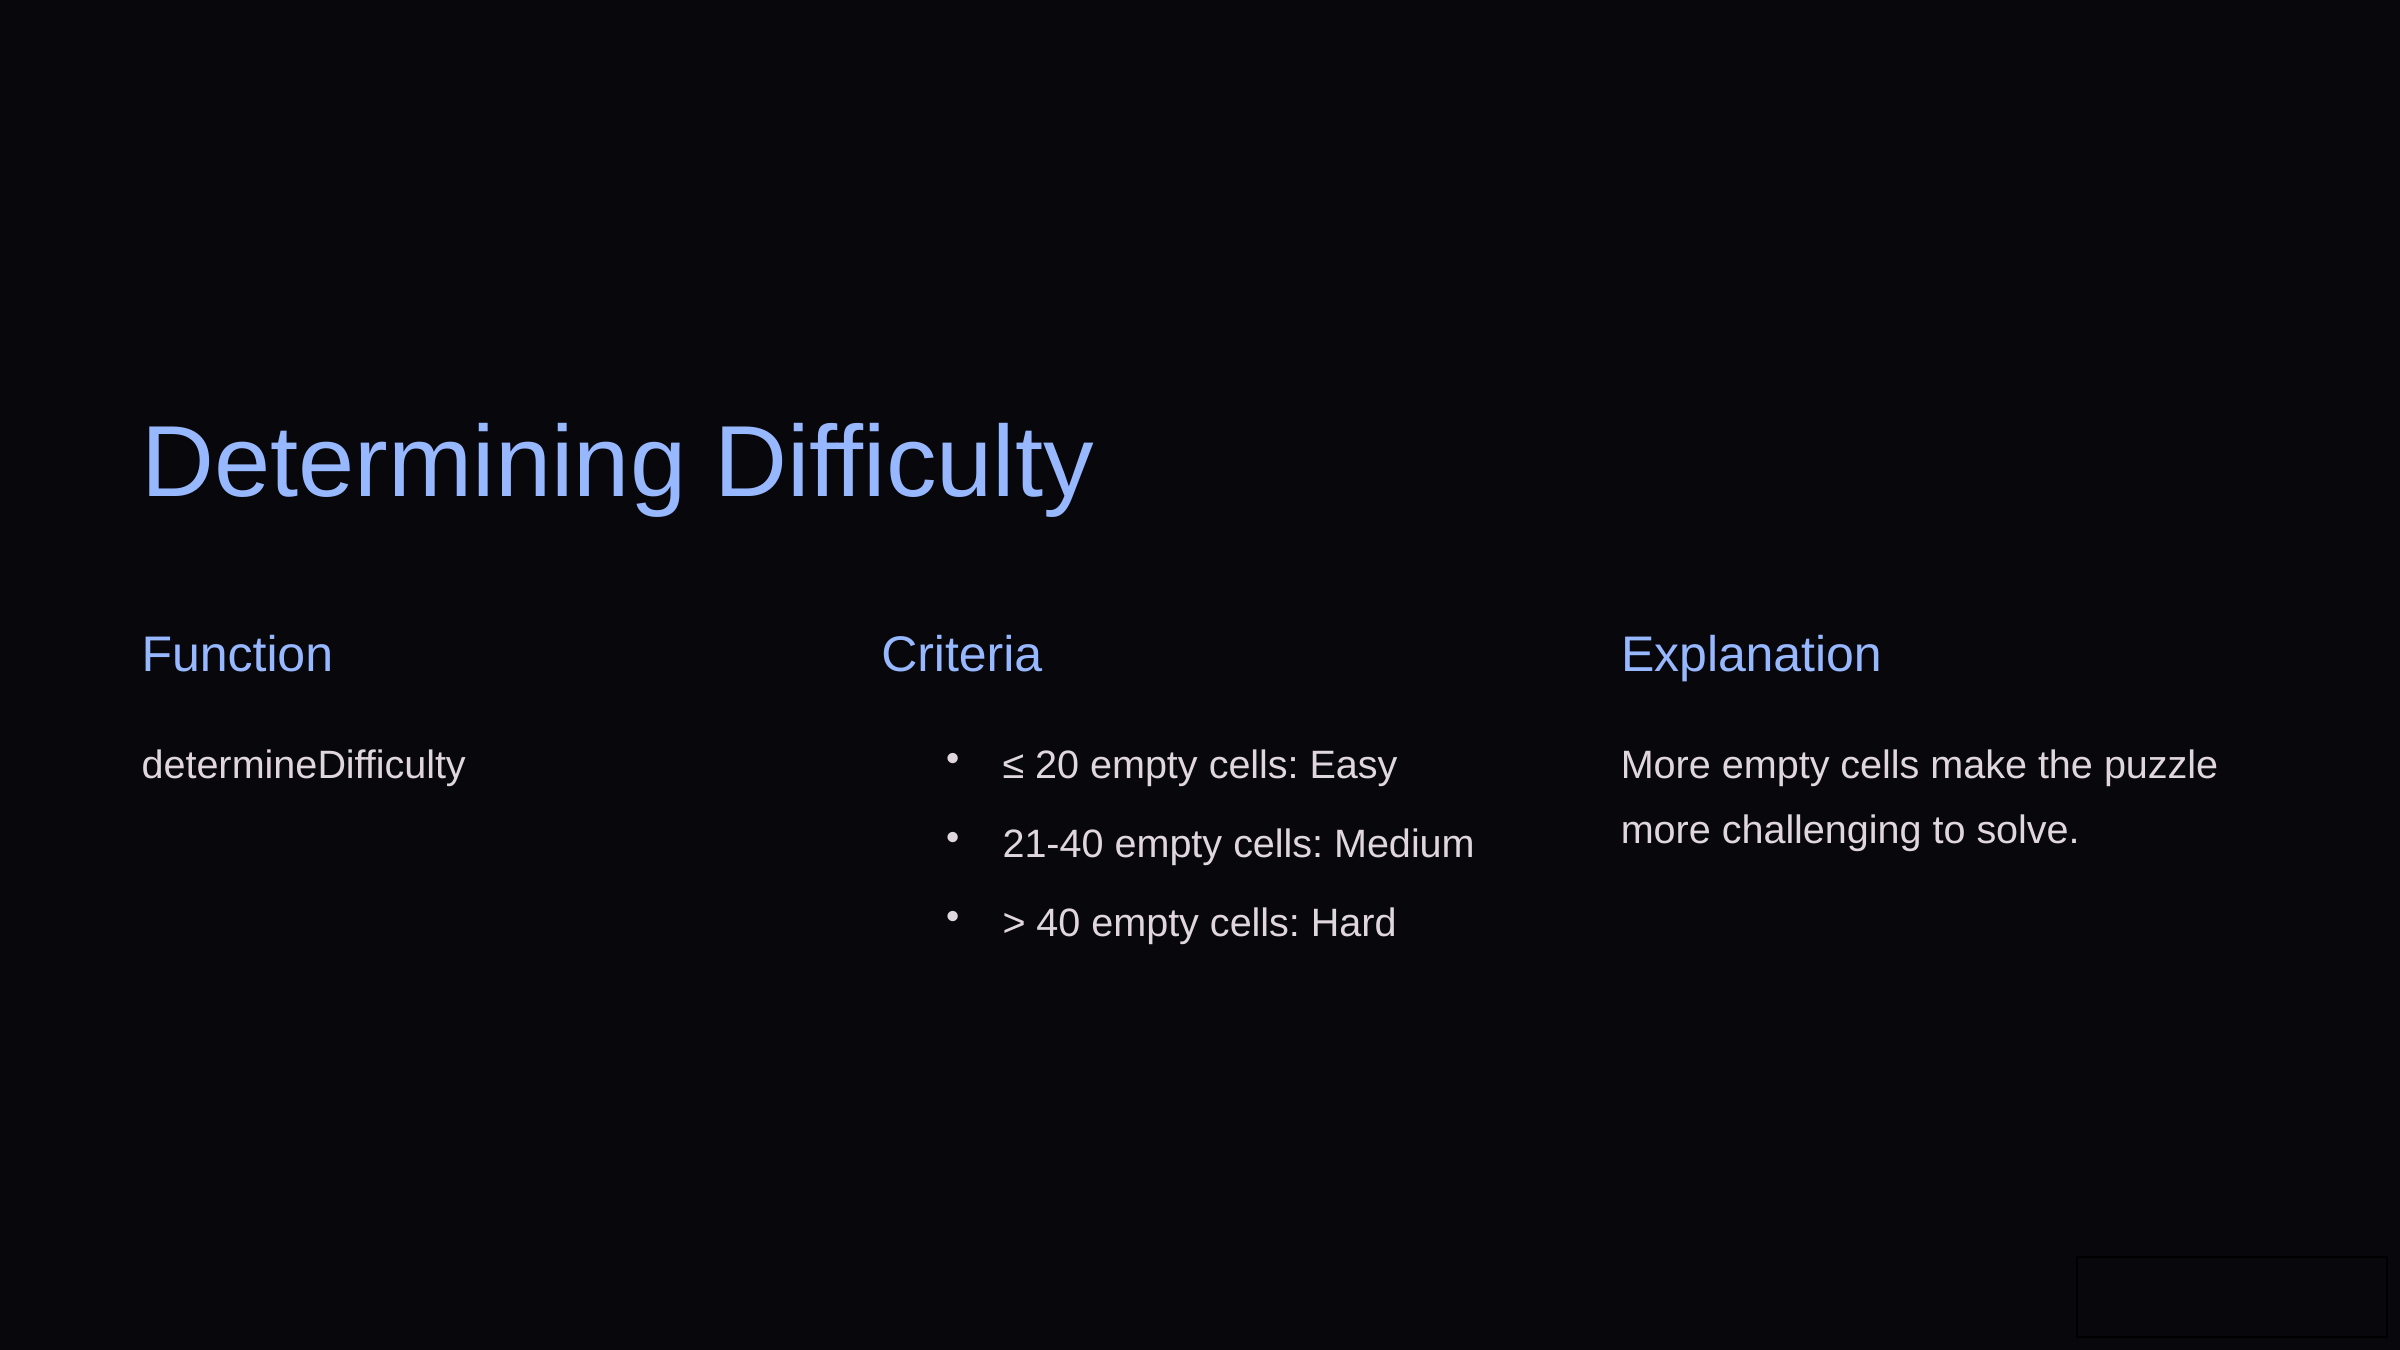

Determining Difficulty
Function
Criteria
Explanation
determineDifficulty
≤ 20 empty cells: Easy
More empty cells make the puzzle more challenging to solve.
21-40 empty cells: Medium
> 40 empty cells: Hard